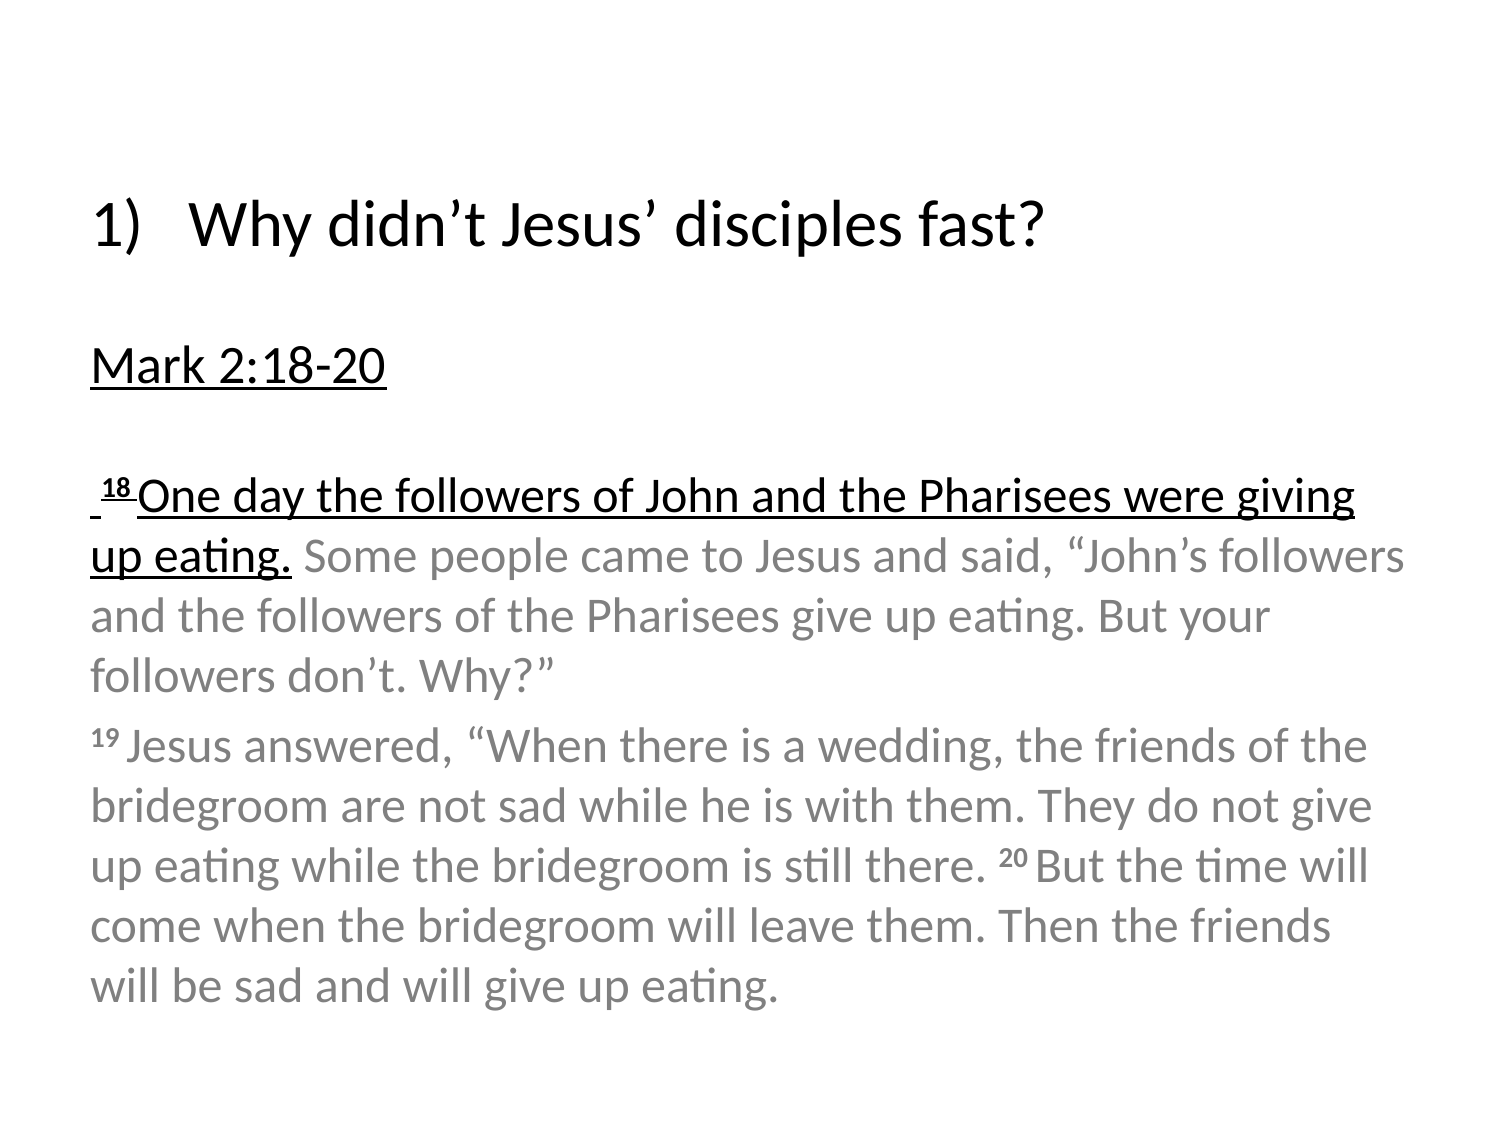

1)   Why didn’t Jesus’ disciples fast?

Mark 2:18-20

 18 One day the followers of John and the Pharisees were giving up eating. Some people came to Jesus and said, “John’s followers and the followers of the Pharisees give up eating. But your followers don’t. Why?”
19 Jesus answered, “When there is a wedding, the friends of the bridegroom are not sad while he is with them. They do not give up eating while the bridegroom is still there. 20 But the time will come when the bridegroom will leave them. Then the friends will be sad and will give up eating.